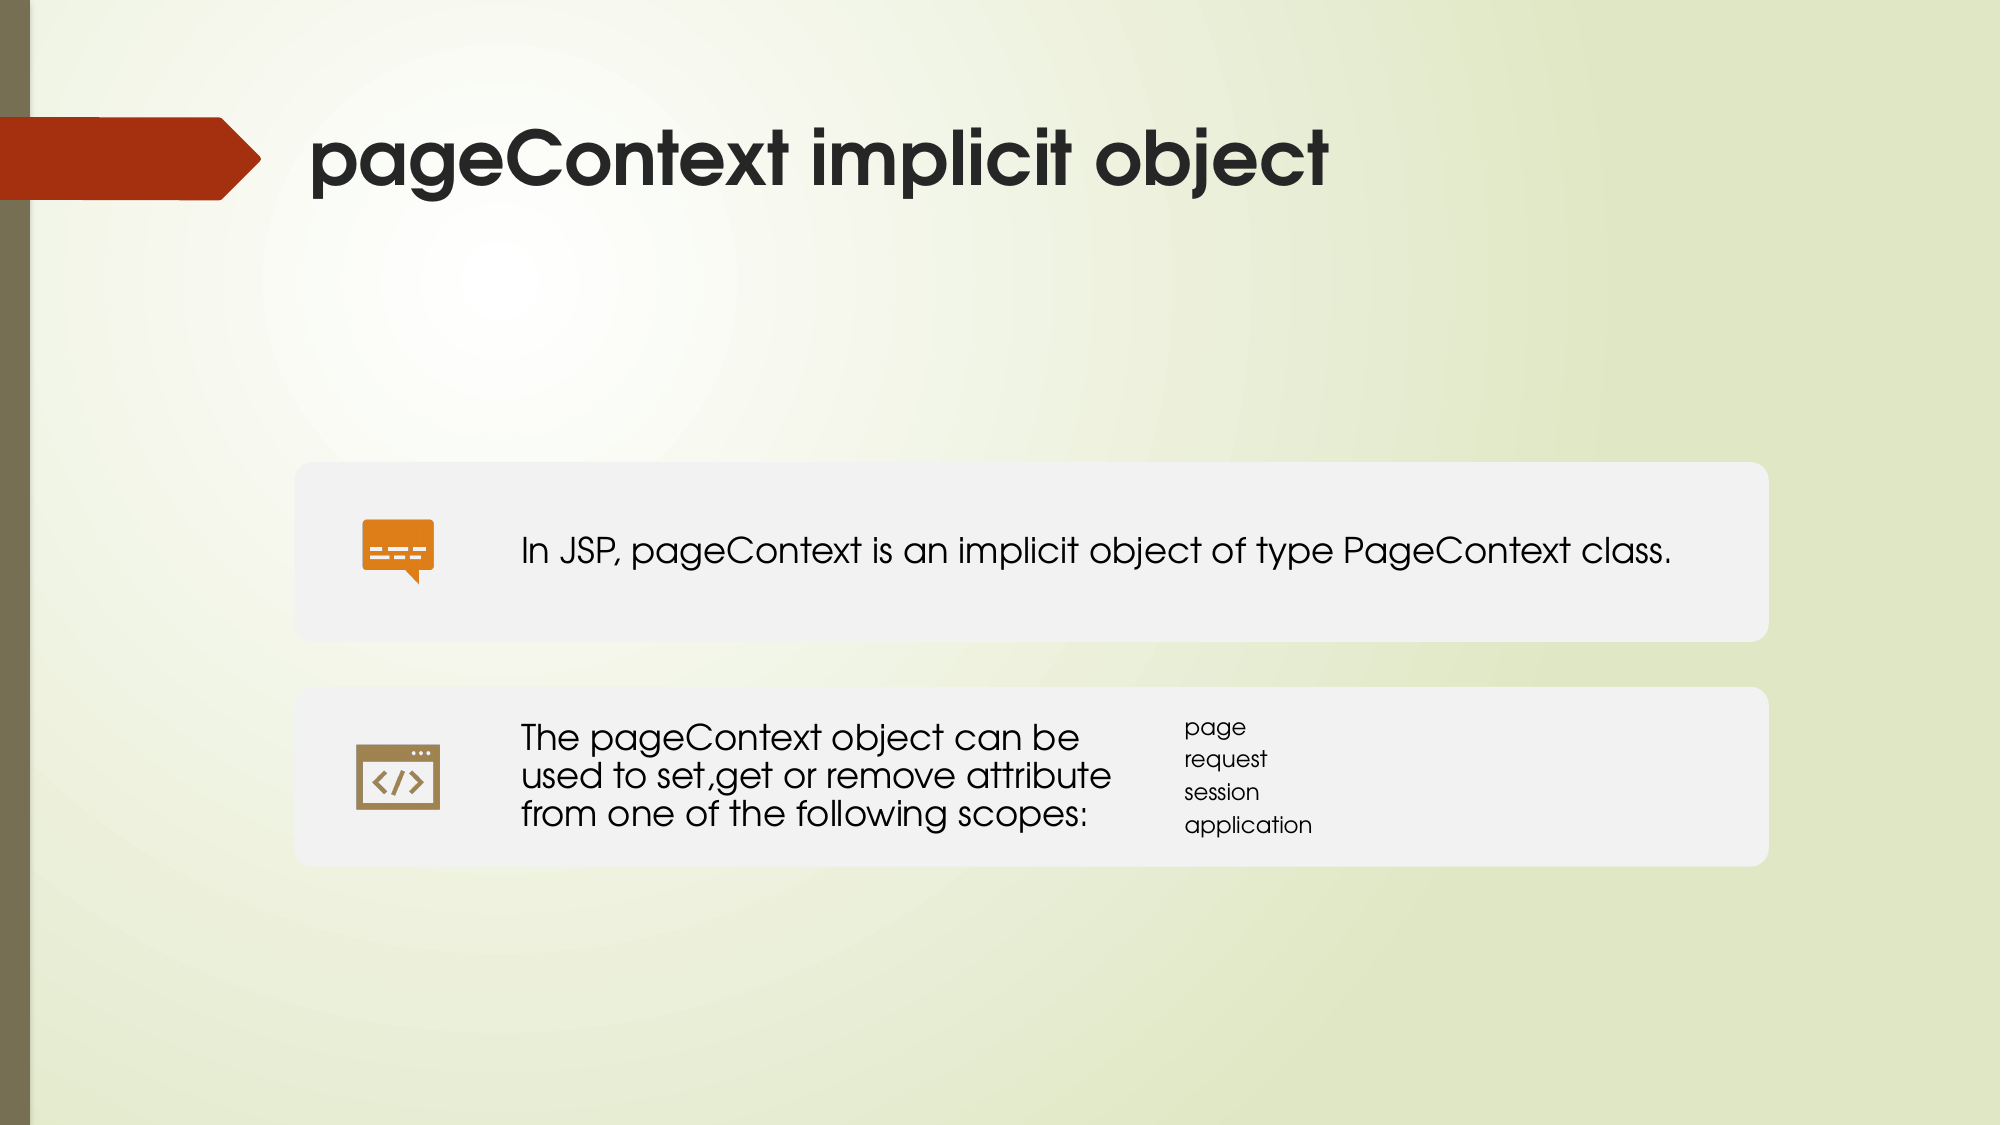

# pageContext implicit object

In JSP, pageContext is an implicit object of type PageContext class.
The pageContext object can be used to set,get or remove attribute from one of the following scopes:
page
request
session
application